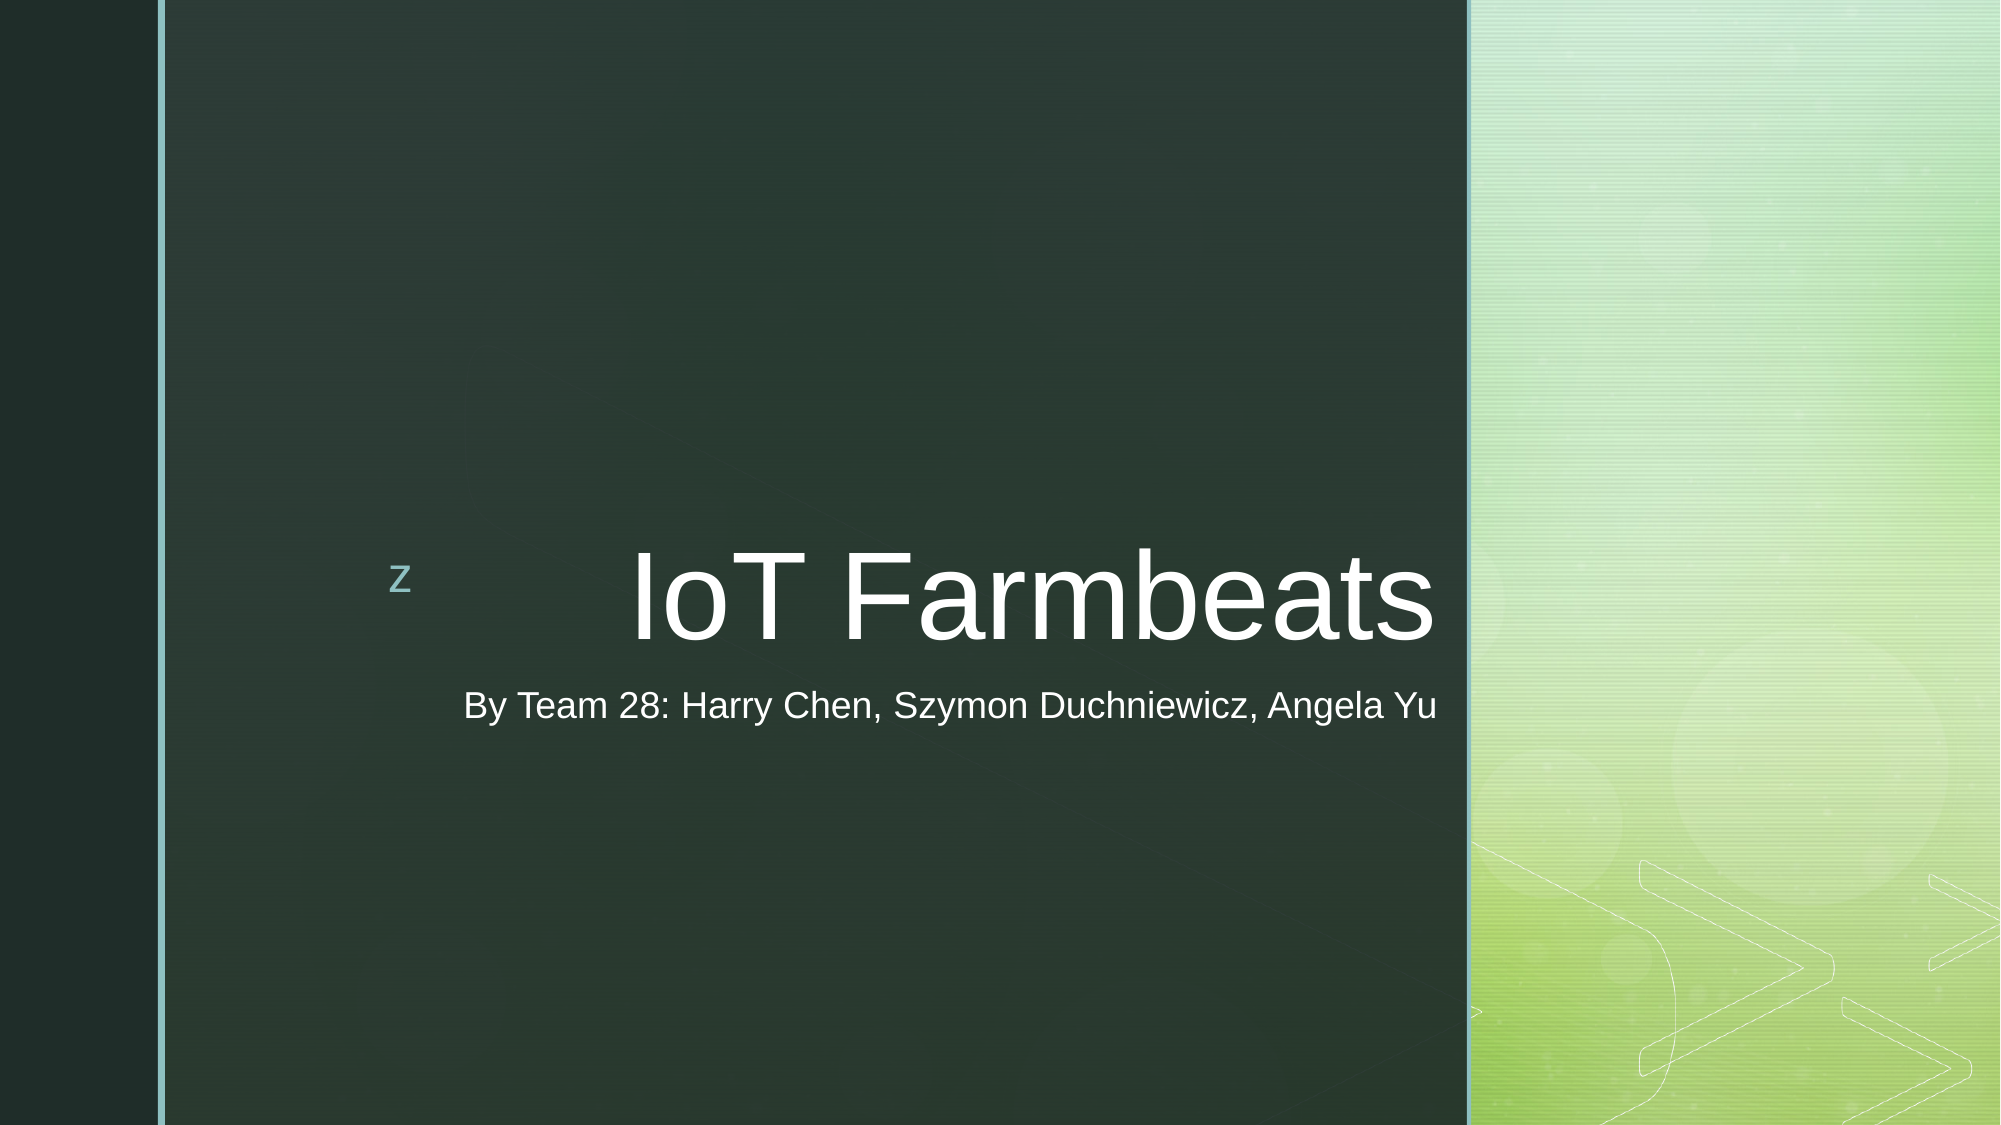

# IoT Farmbeats
By Team 28: Harry Chen, Szymon Duchniewicz, Angela Yu